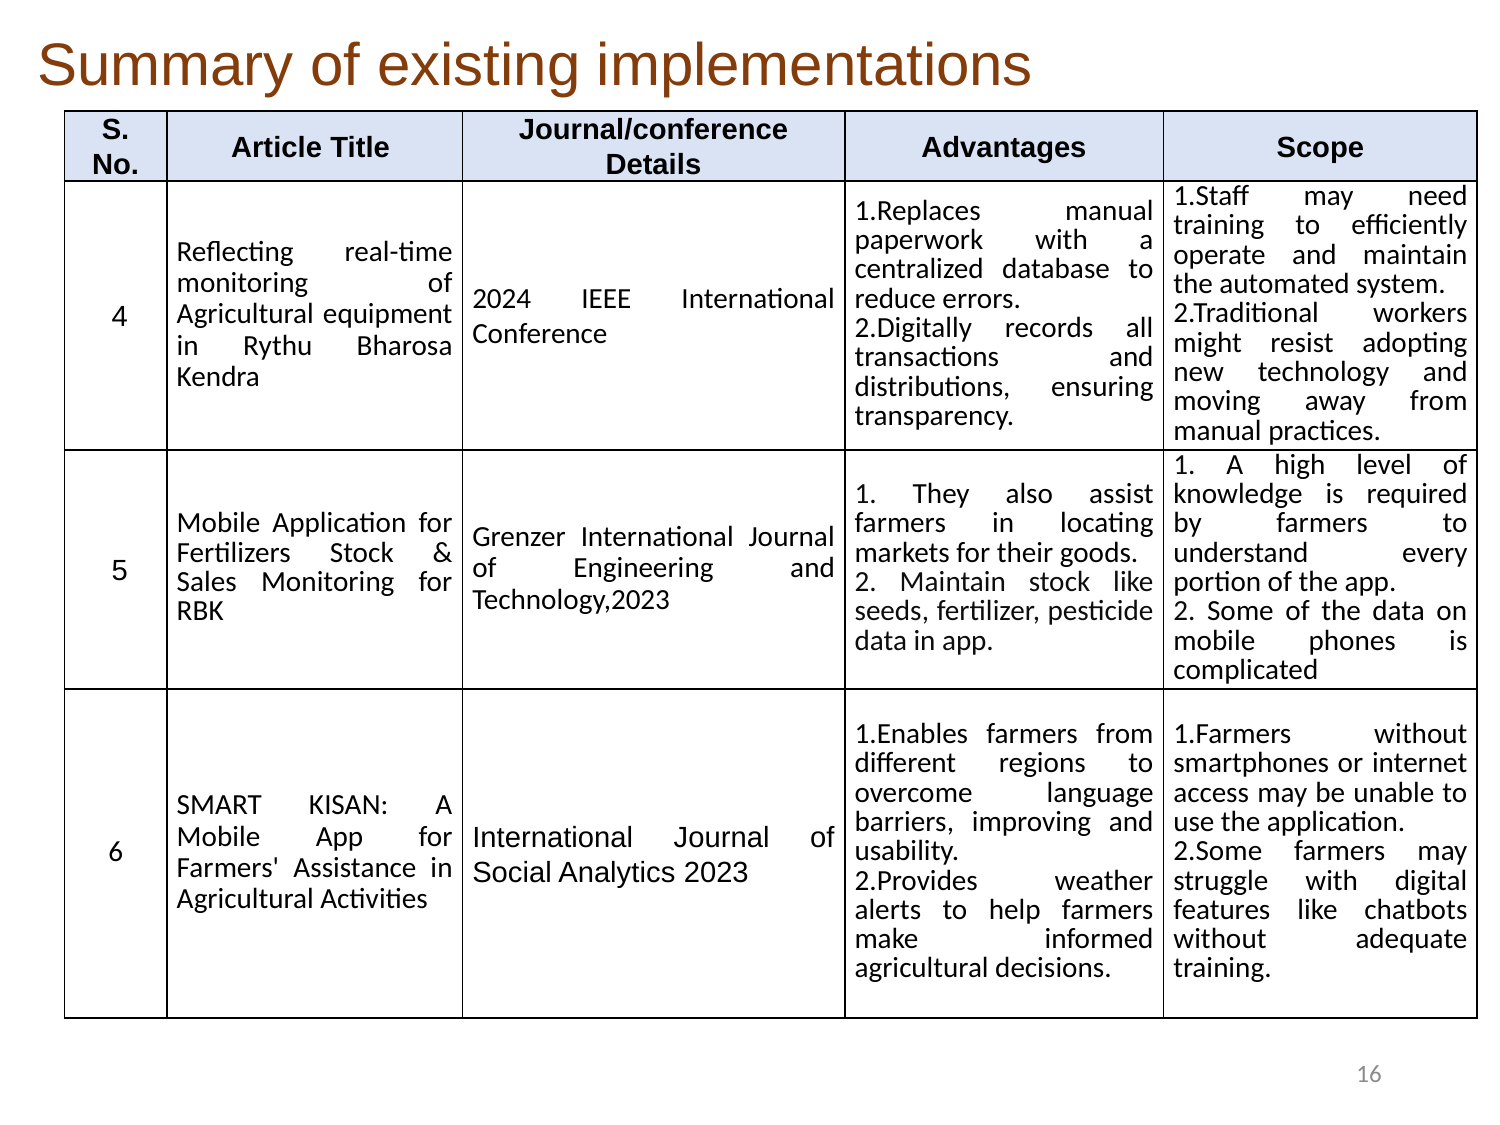

# Summary of existing implementations
| S. No. | Article Title | Journal/conference Details | Advantages | Scope |
| --- | --- | --- | --- | --- |
| 4 | Reflecting real-time monitoring of Agricultural equipment in Rythu Bharosa Kendra | 2024 IEEE International Conference | 1.Replaces manual paperwork with a centralized database to reduce errors. 2.Digitally records all transactions and distributions, ensuring transparency. | 1.Staff may need training to efficiently operate and maintain the automated system. 2.Traditional workers might resist adopting new technology and moving away from manual practices. |
| 5 | Mobile Application for Fertilizers Stock & Sales Monitoring for RBK | Grenzer International Journal of Engineering and Technology,2023 | 1. They also assist farmers in locating markets for their goods. 2. Maintain stock like seeds, fertilizer, pesticide data in app. | 1. A high level of knowledge is required by farmers to understand every portion of the app. 2. Some of the data on mobile phones is complicated |
| 6 | SMART KISAN: A Mobile App for Farmers' Assistance in Agricultural Activities | International Journal of Social Analytics 2023 | 1.Enables farmers from different regions to overcome language barriers, improving and usability. 2.Provides weather alerts to help farmers make informed agricultural decisions. | 1.Farmers without smartphones or internet access may be unable to use the application. 2.Some farmers may struggle with digital features like chatbots without adequate training. |
16